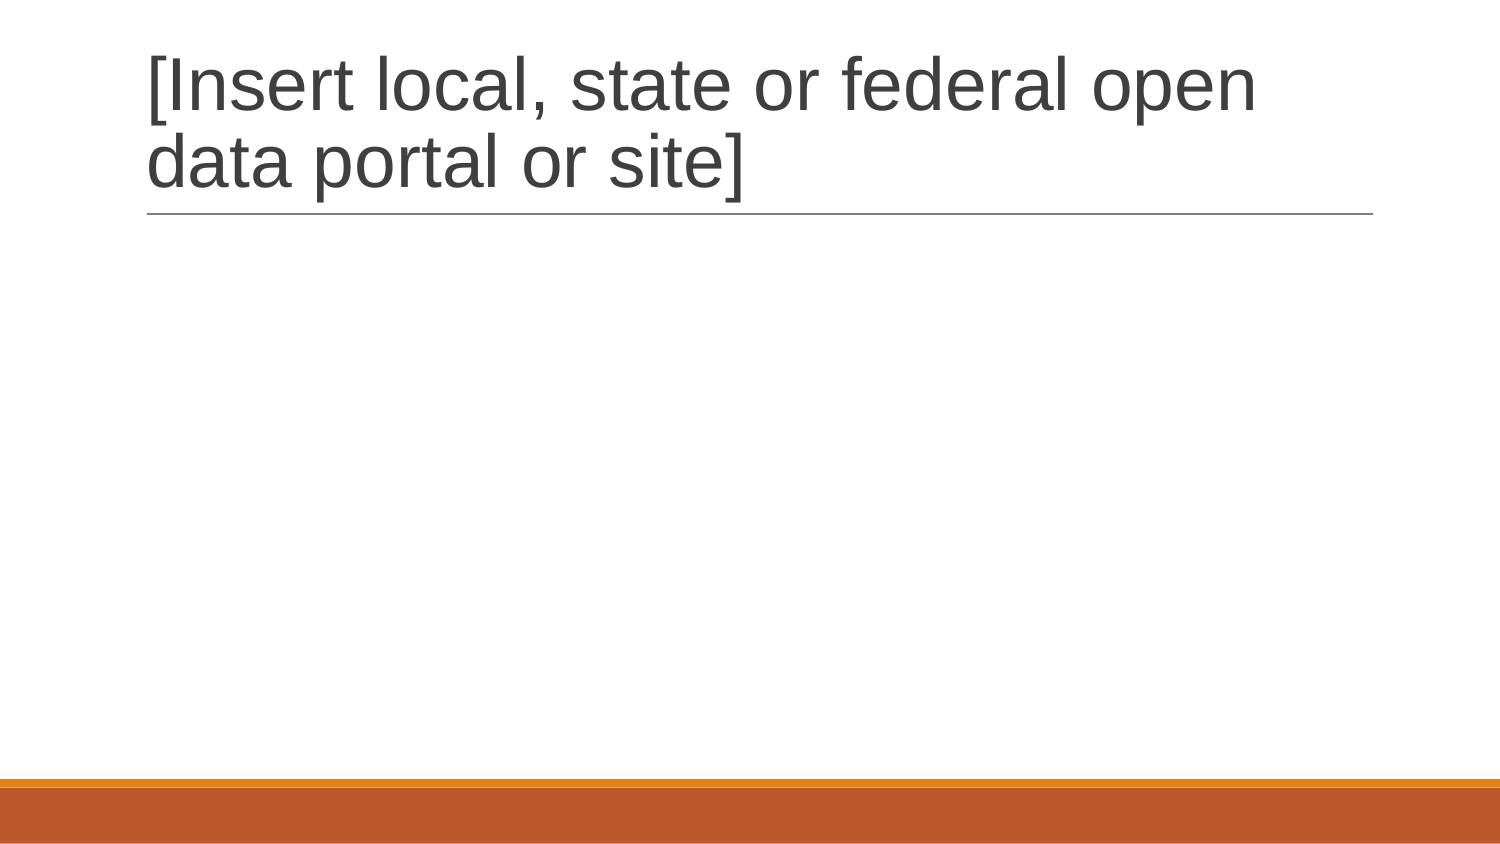

# [Insert local, state or federal open data portal or site]